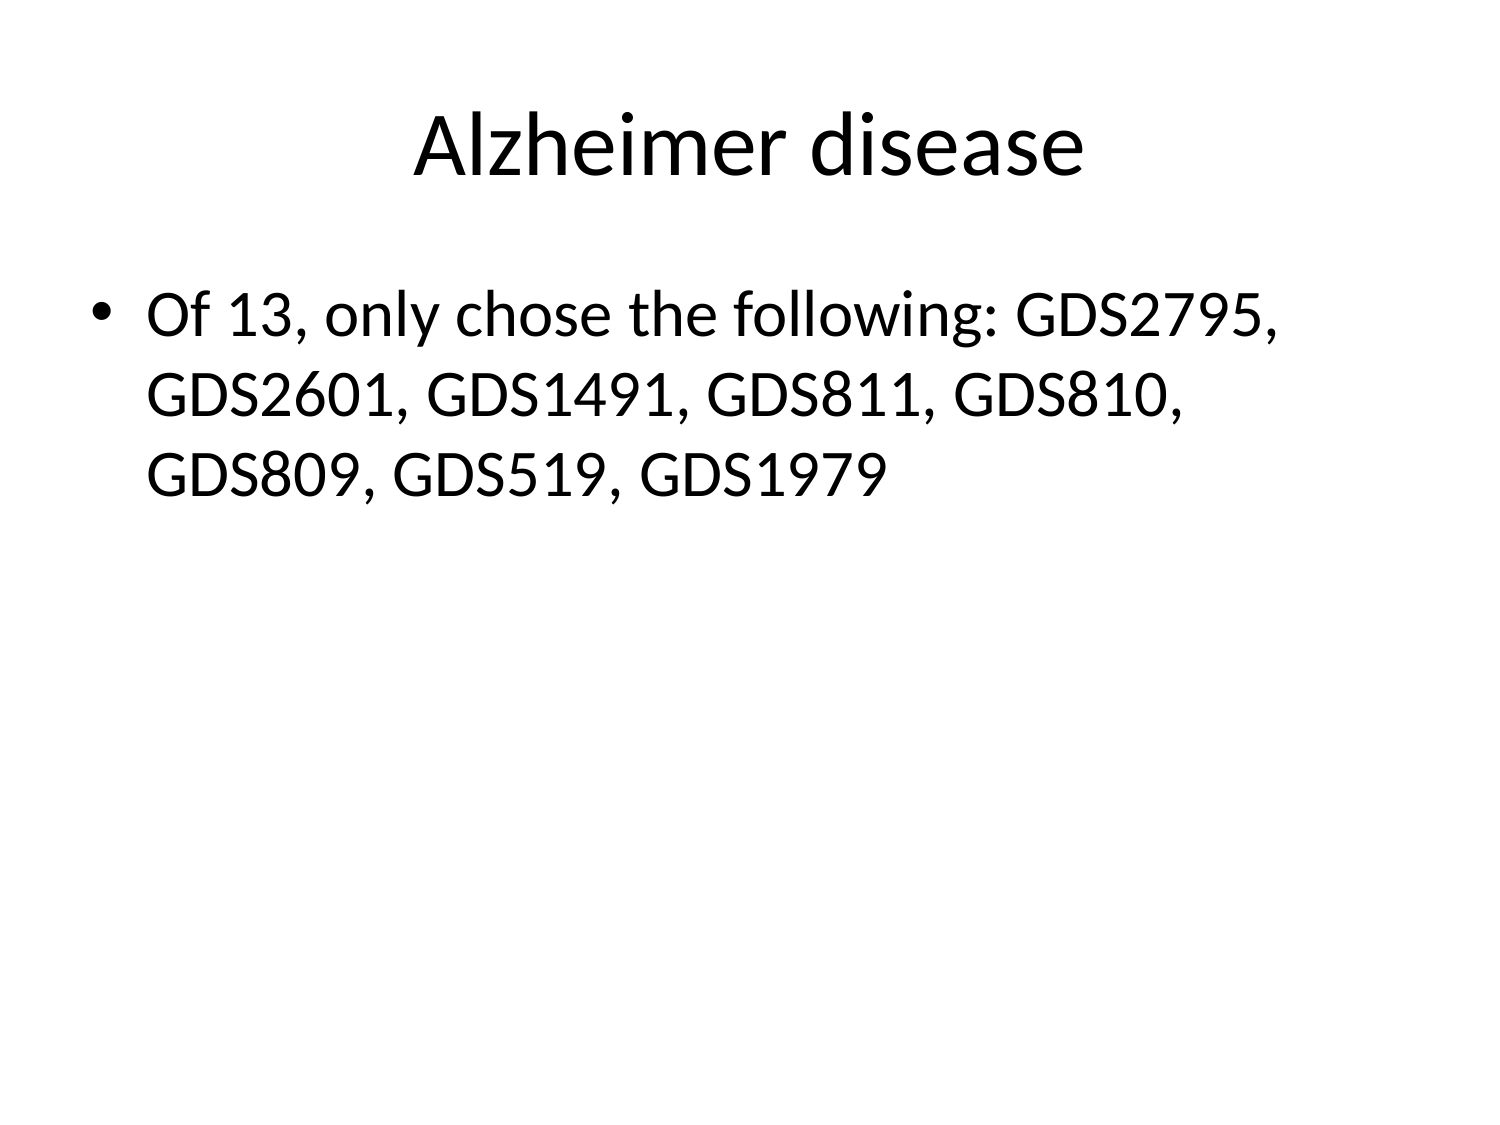

# Alzheimer disease
Of 13, only chose the following: GDS2795, GDS2601, GDS1491, GDS811, GDS810, GDS809, GDS519, GDS1979